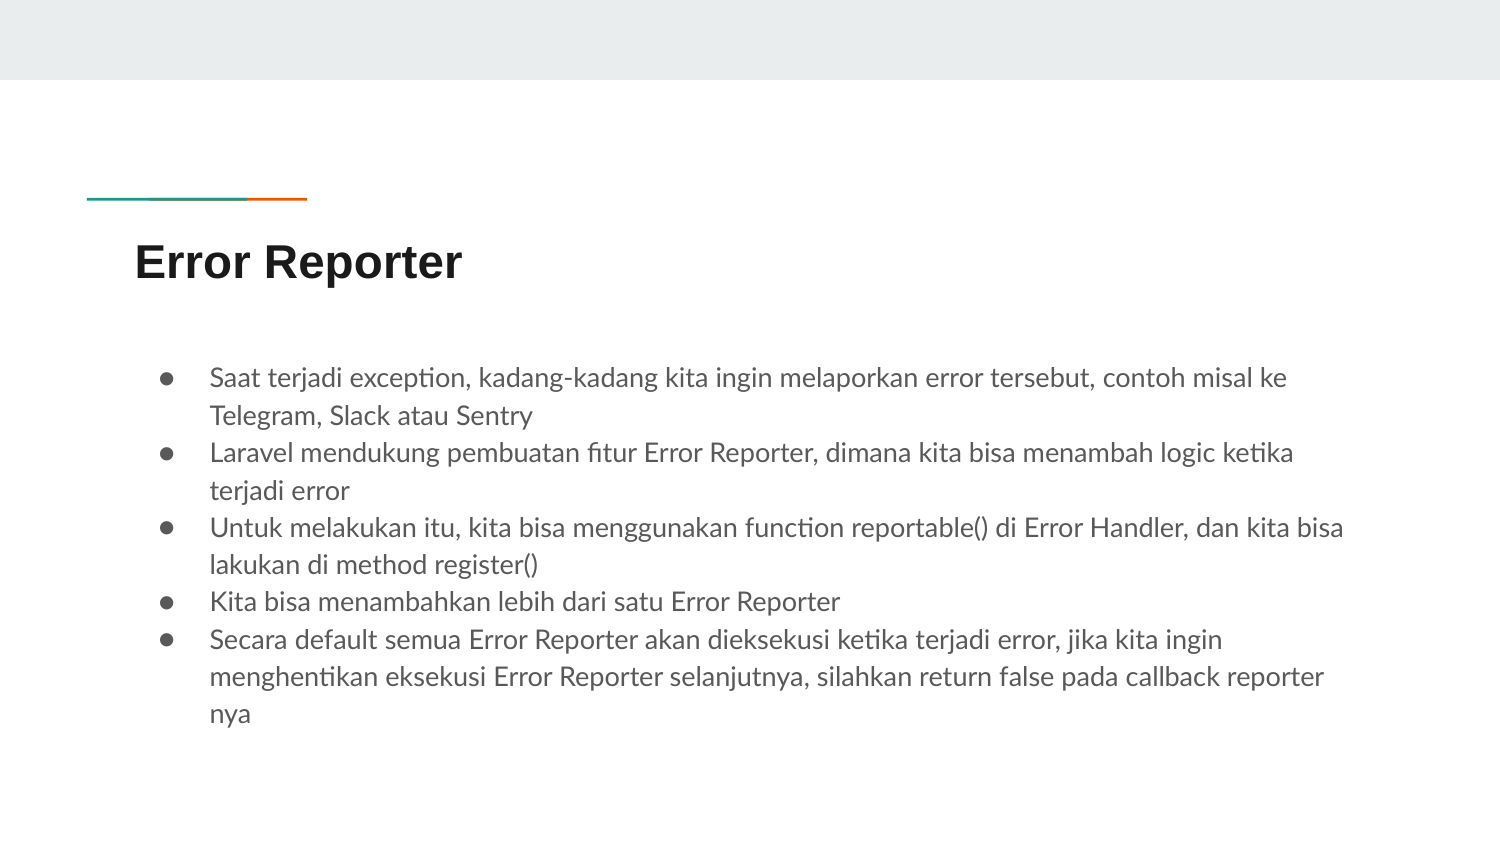

# Error Reporter
Saat terjadi exception, kadang-kadang kita ingin melaporkan error tersebut, contoh misal ke Telegram, Slack atau Sentry
Laravel mendukung pembuatan fitur Error Reporter, dimana kita bisa menambah logic ketika terjadi error
Untuk melakukan itu, kita bisa menggunakan function reportable() di Error Handler, dan kita bisa lakukan di method register()
Kita bisa menambahkan lebih dari satu Error Reporter
Secara default semua Error Reporter akan dieksekusi ketika terjadi error, jika kita ingin menghentikan eksekusi Error Reporter selanjutnya, silahkan return false pada callback reporter nya